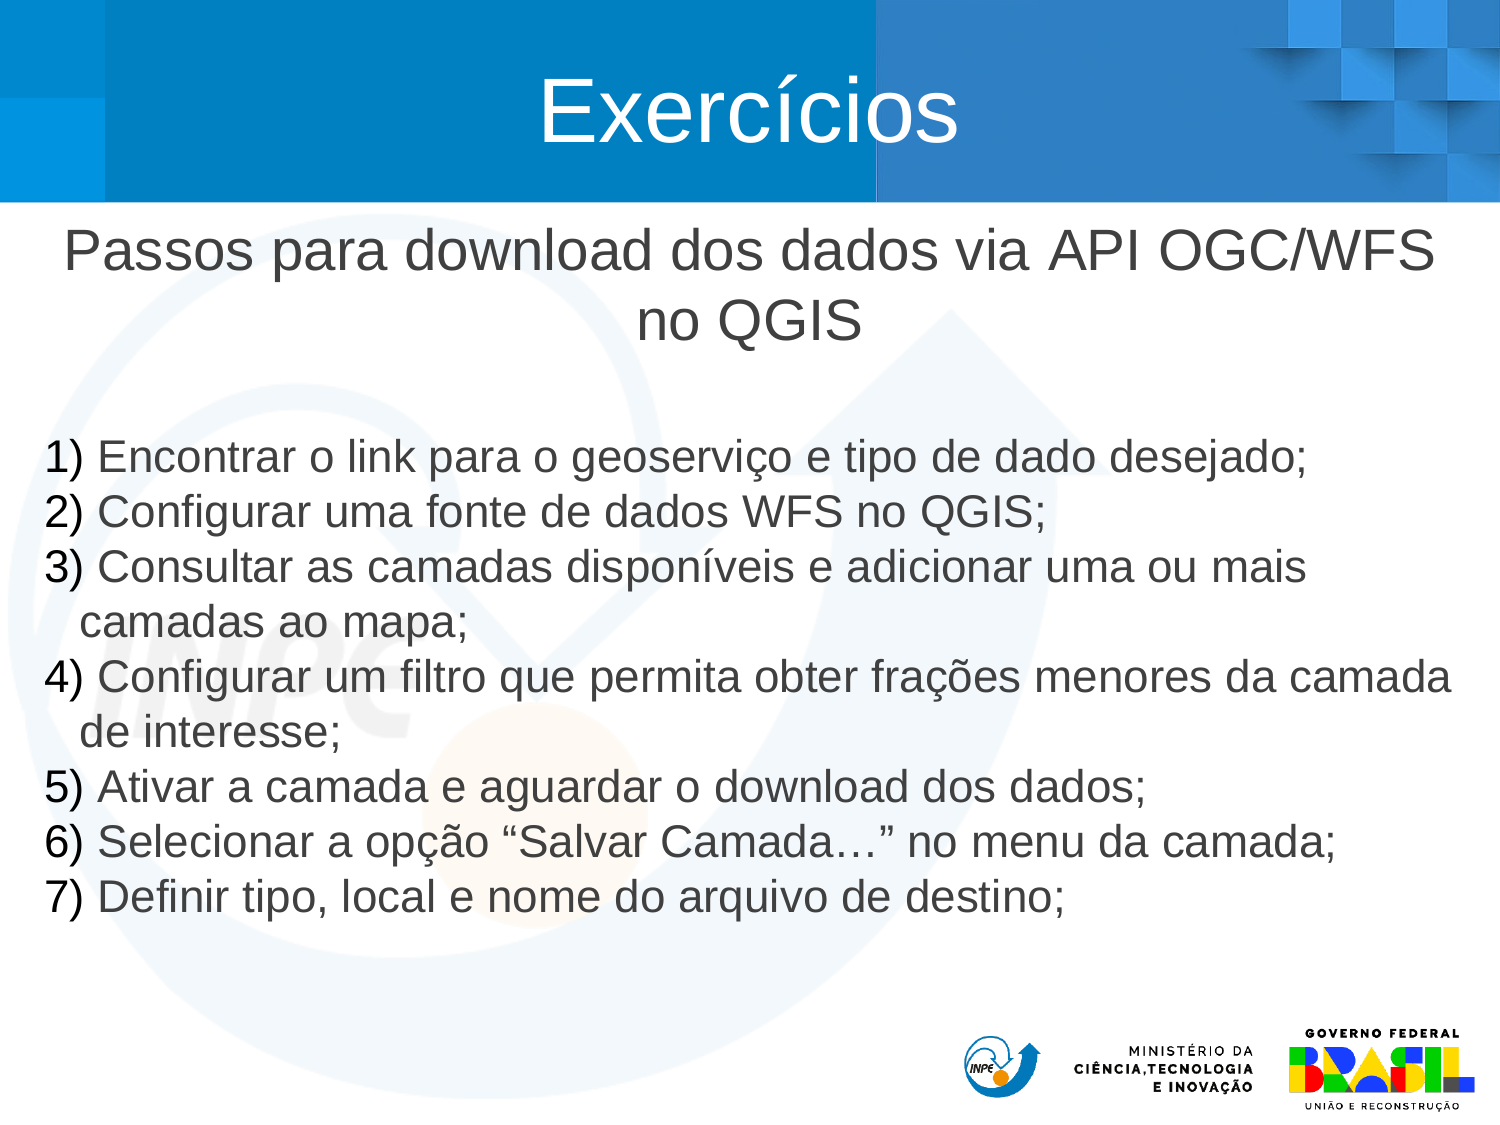

Exercícios
Passos para download dos dados via API OGC/WFS no QGIS
 Encontrar o link para o geoserviço e tipo de dado desejado;
 Configurar uma fonte de dados WFS no QGIS;
 Consultar as camadas disponíveis e adicionar uma ou mais camadas ao mapa;
 Configurar um filtro que permita obter frações menores da camada de interesse;
 Ativar a camada e aguardar o download dos dados;
 Selecionar a opção “Salvar Camada…” no menu da camada;
 Definir tipo, local e nome do arquivo de destino;